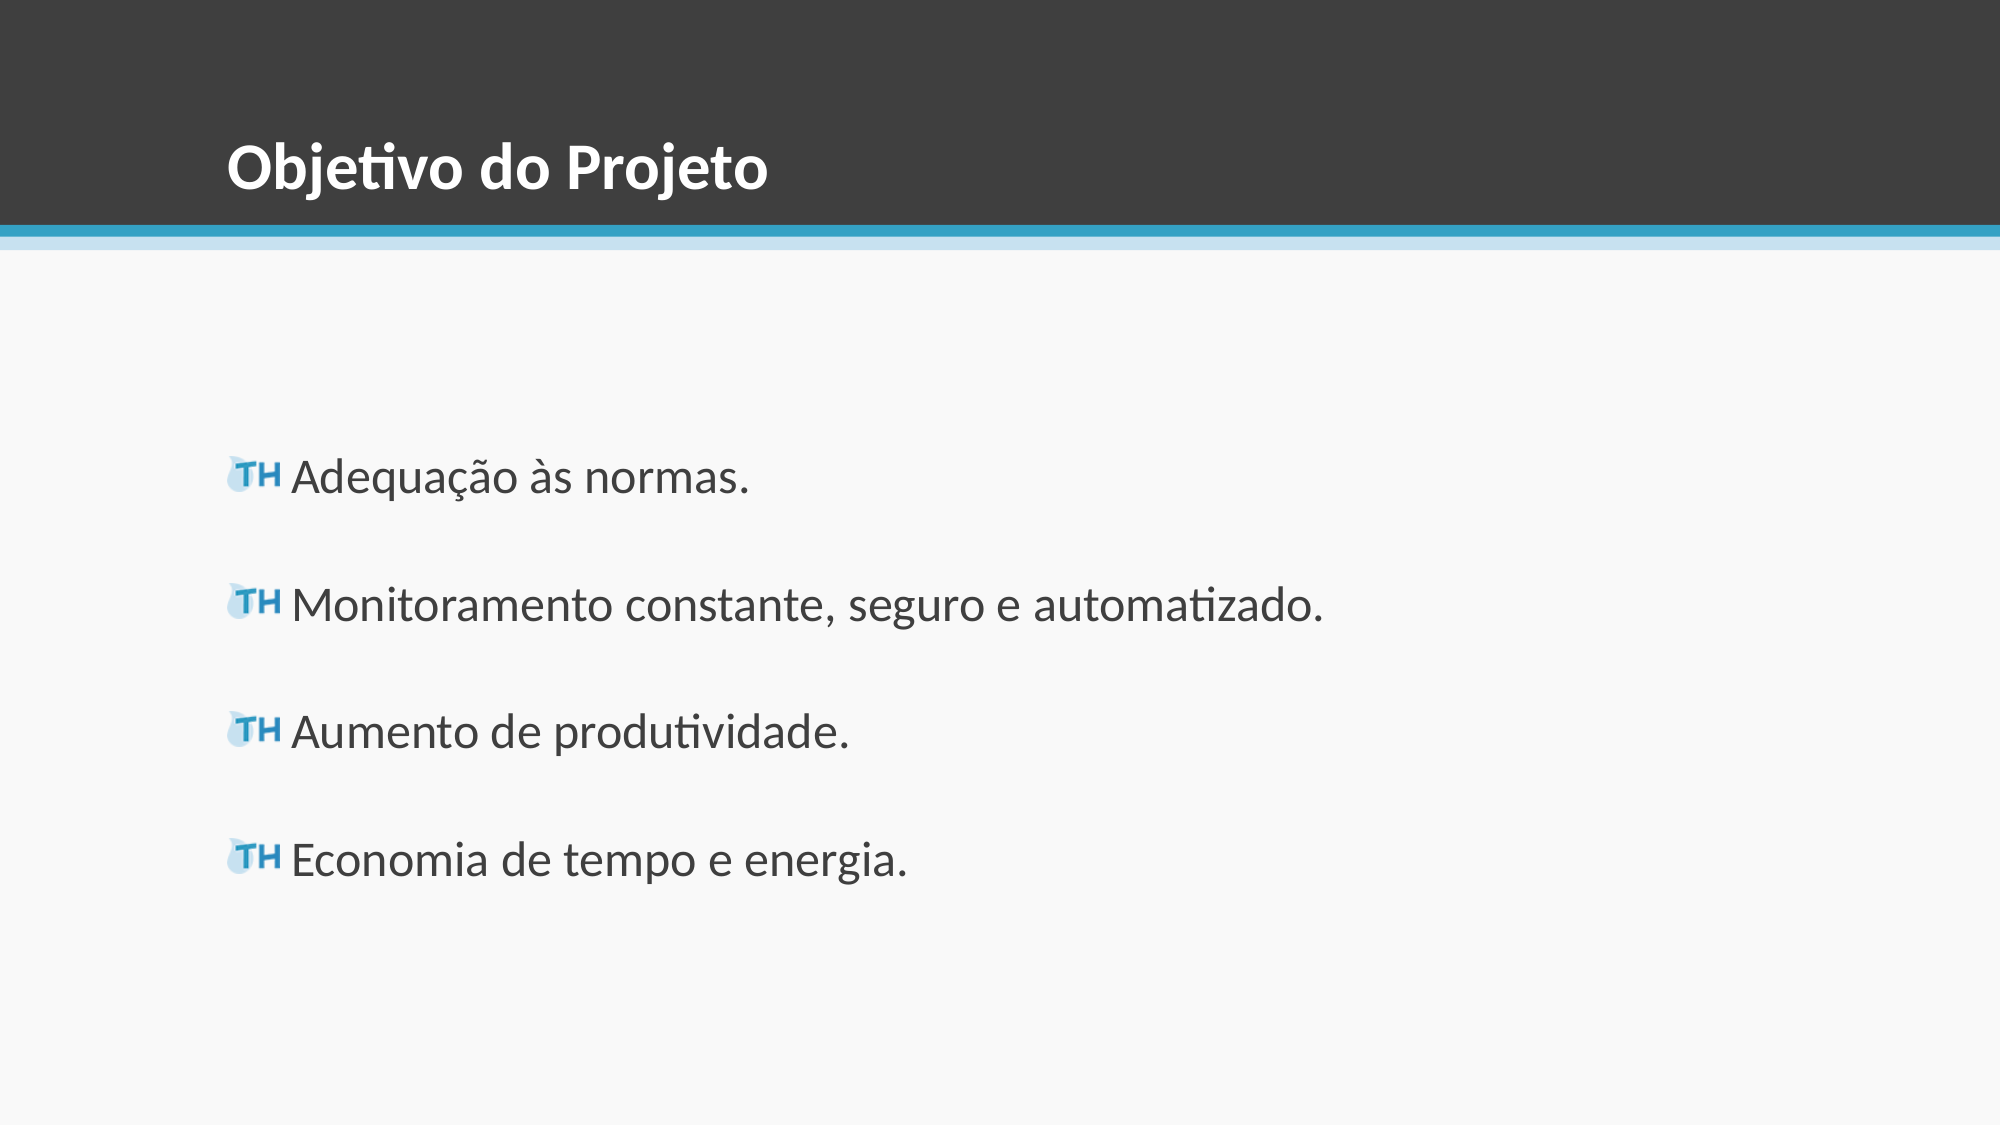

# Objetivo do Projeto
 Adequação às normas.
 Monitoramento constante, seguro e automatizado.
 Aumento de produtividade.
 Economia de tempo e energia.